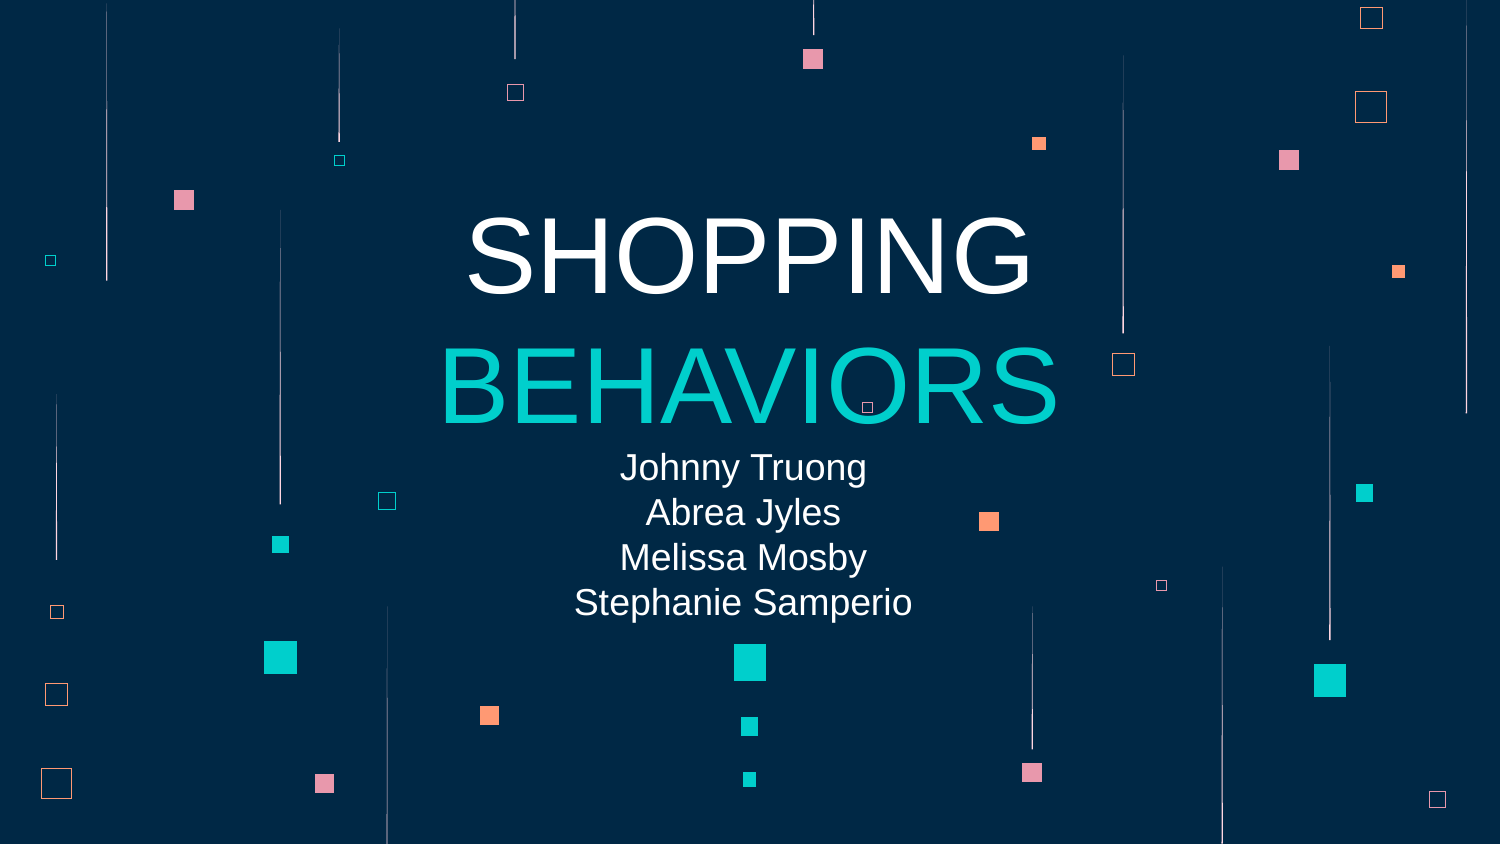

# SHOPPING BEHAVIORS

Johnny Truong
Abrea Jyles
Melissa Mosby
Stephanie Samperio